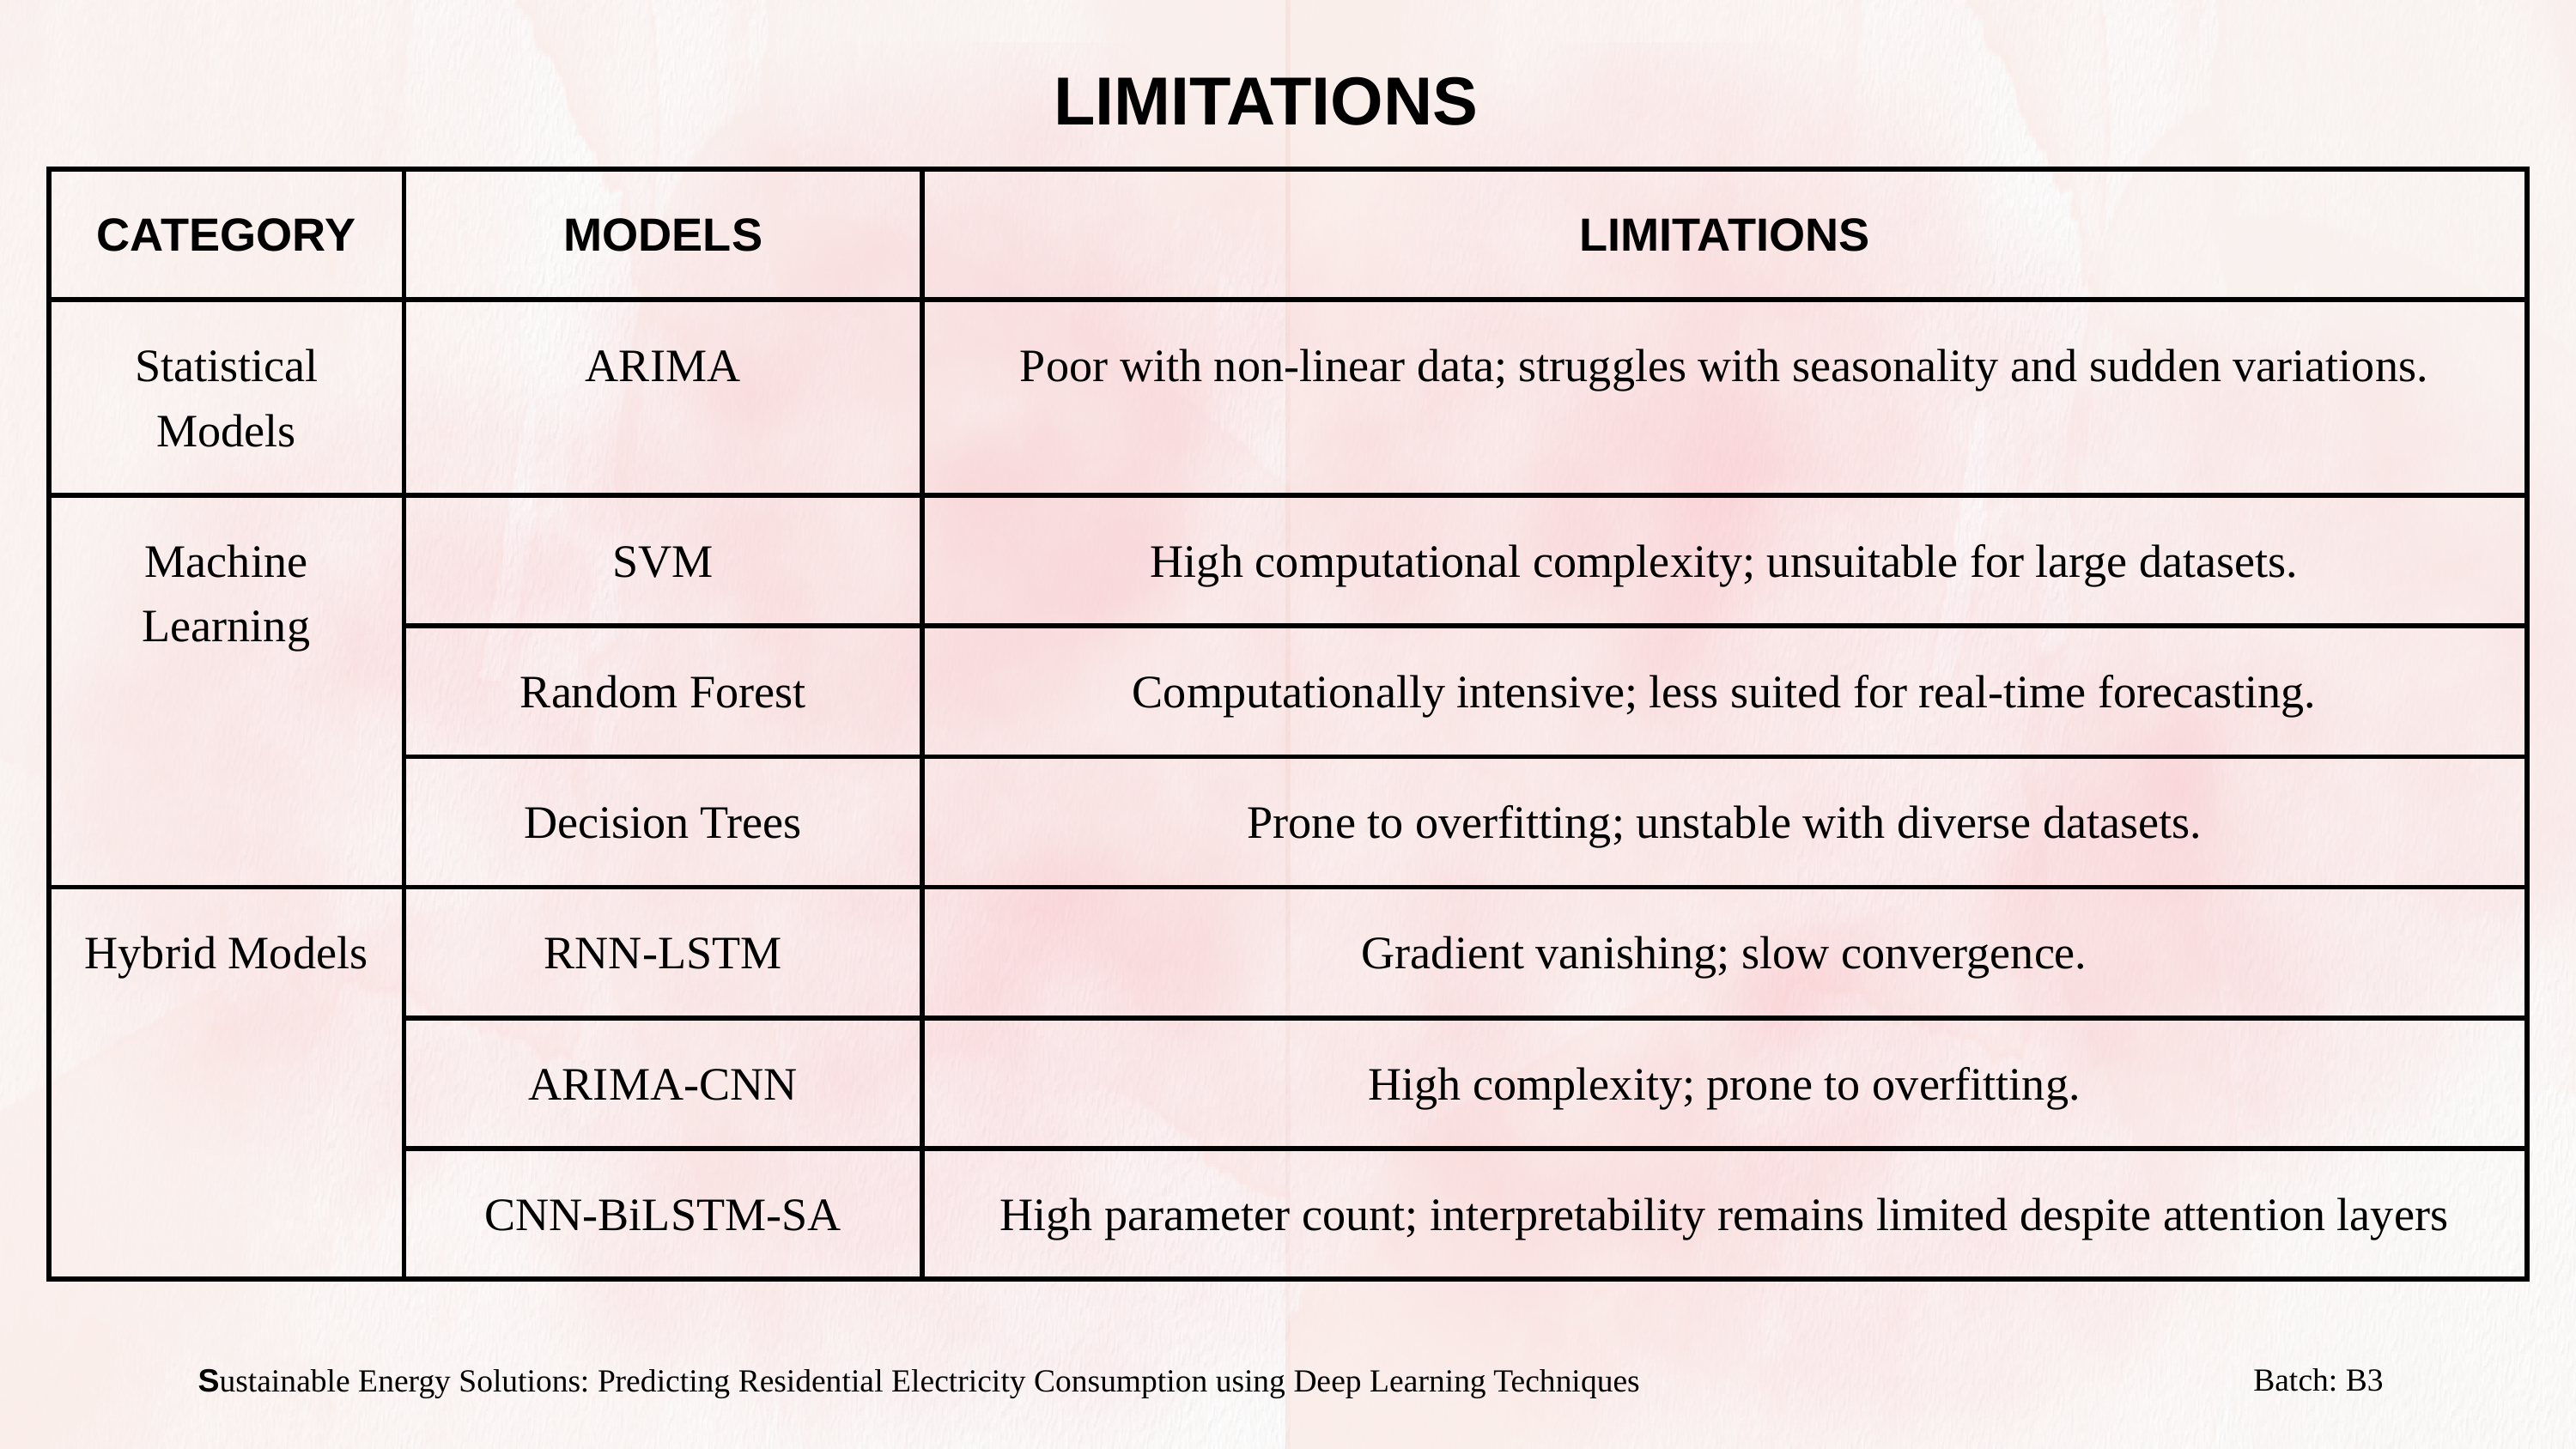

LIMITATIONS
| CATEGORY | MODELS | LIMITATIONS |
| --- | --- | --- |
| Statistical Models | ARIMA | Poor with non-linear data; struggles with seasonality and sudden variations. |
| Machine Learning | SVM | High computational complexity; unsuitable for large datasets. |
|  | Random Forest | Computationally intensive; less suited for real-time forecasting. |
|  | Decision Trees | Prone to overfitting; unstable with diverse datasets. |
| Hybrid Models | RNN-LSTM | Gradient vanishing; slow convergence. |
|  | ARIMA-CNN | High complexity; prone to overfitting. |
|  | CNN-BiLSTM-SA | High parameter count; interpretability remains limited despite attention layers |
Batch: B3

Sustainable Energy Solutions: Predicting Residential Electricity Consumption using Deep Learning Techniques